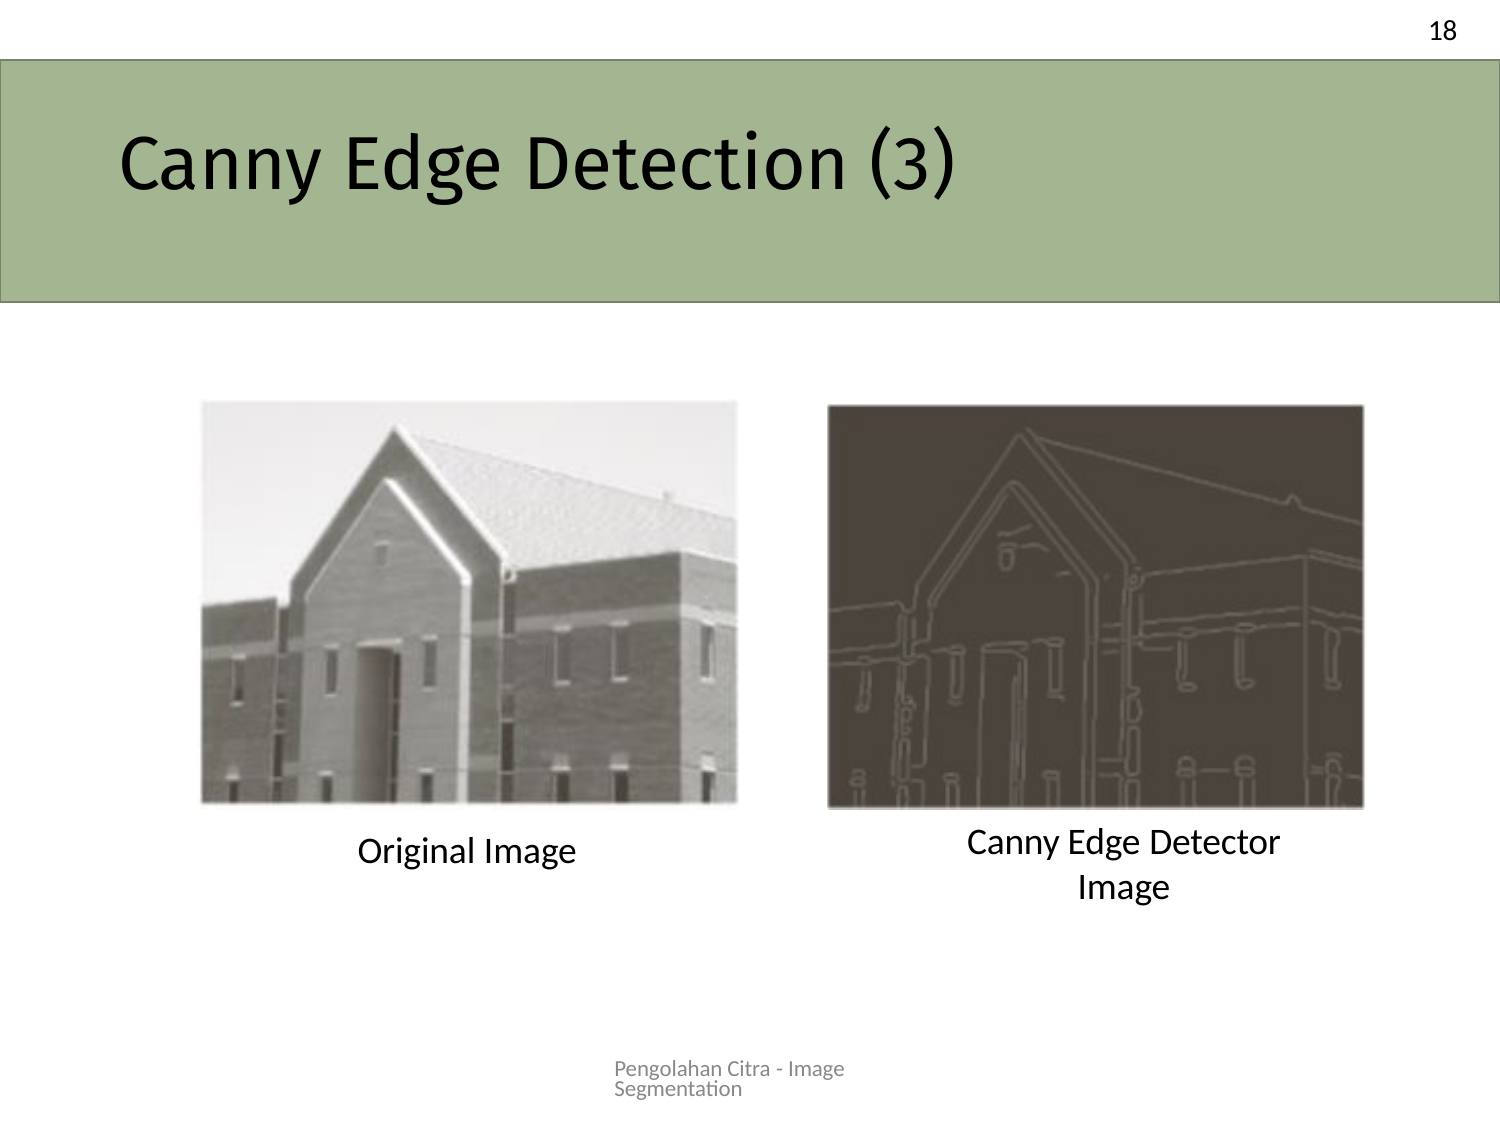

18
# Canny Edge Detection (3)

Canny Edge Detector
Image
Original Image

Pengolahan Citra - Image Segmentation